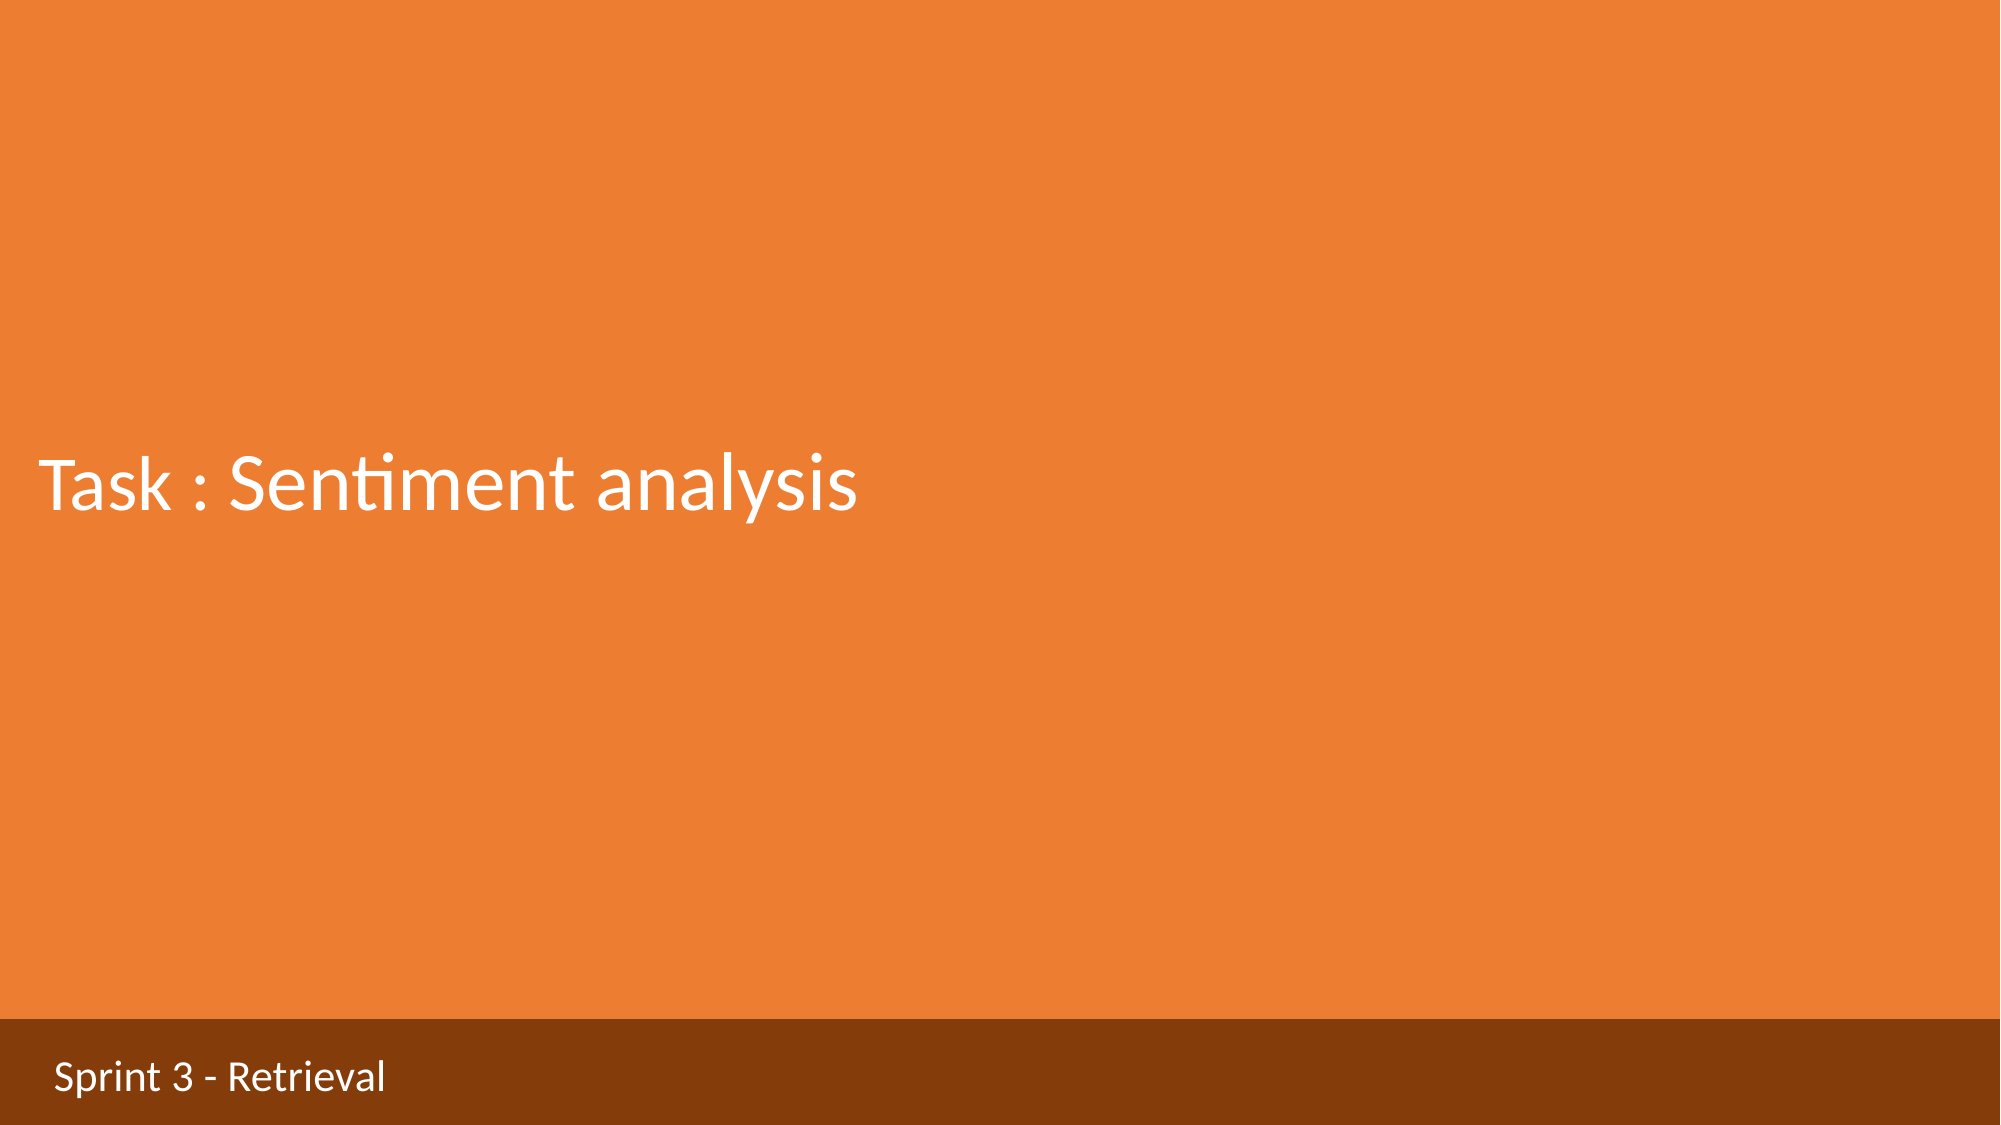

Task : Sentiment analysis

Sprint 3 - Retrieval